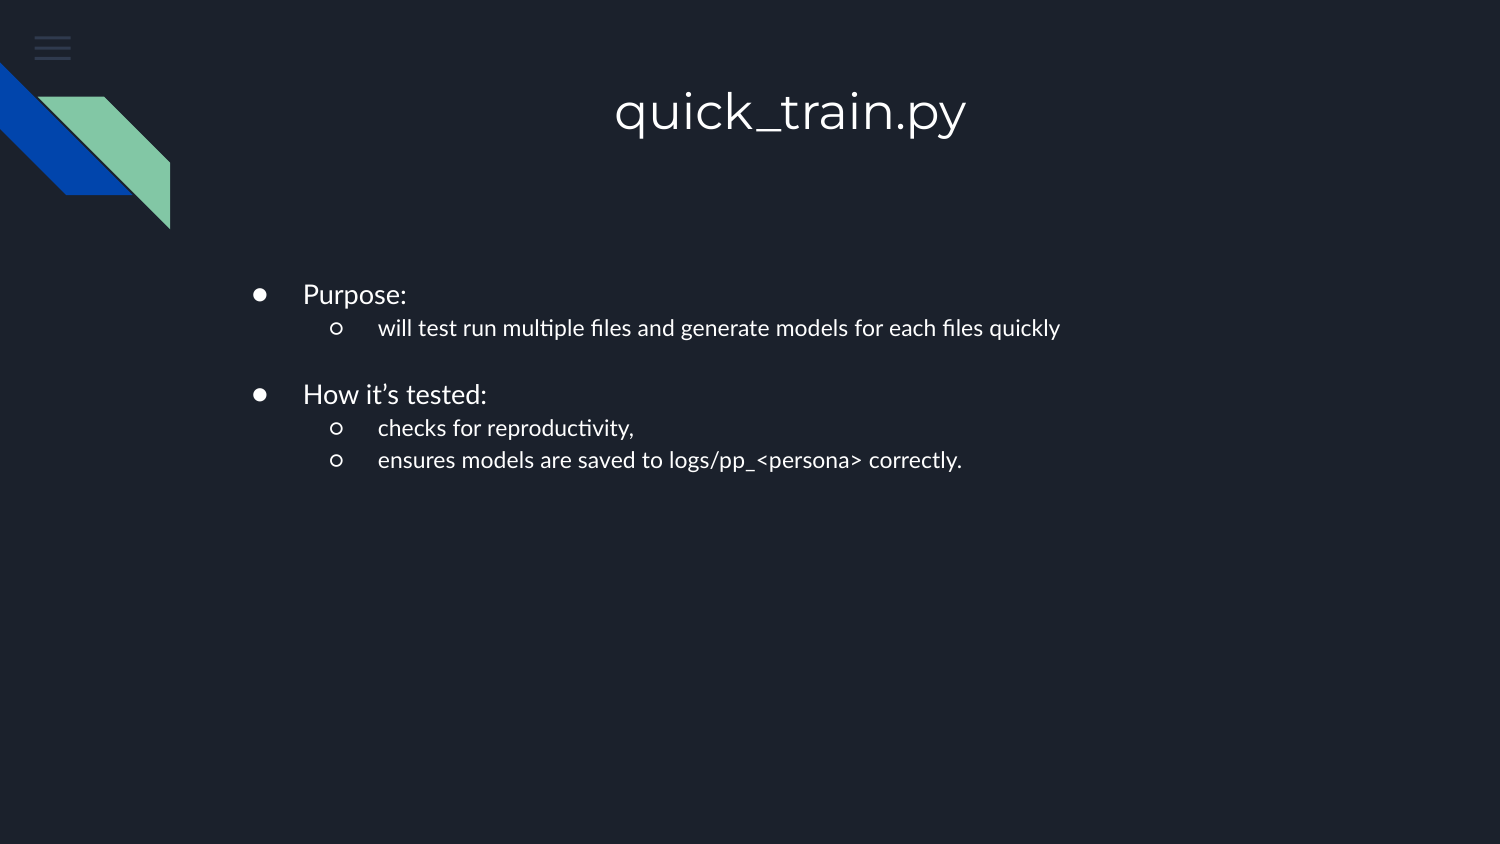

# quick_train.py
Purpose:
will test run multiple files and generate models for each files quickly
How it’s tested:
checks for reproductivity,
ensures models are saved to logs/pp_<persona> correctly.